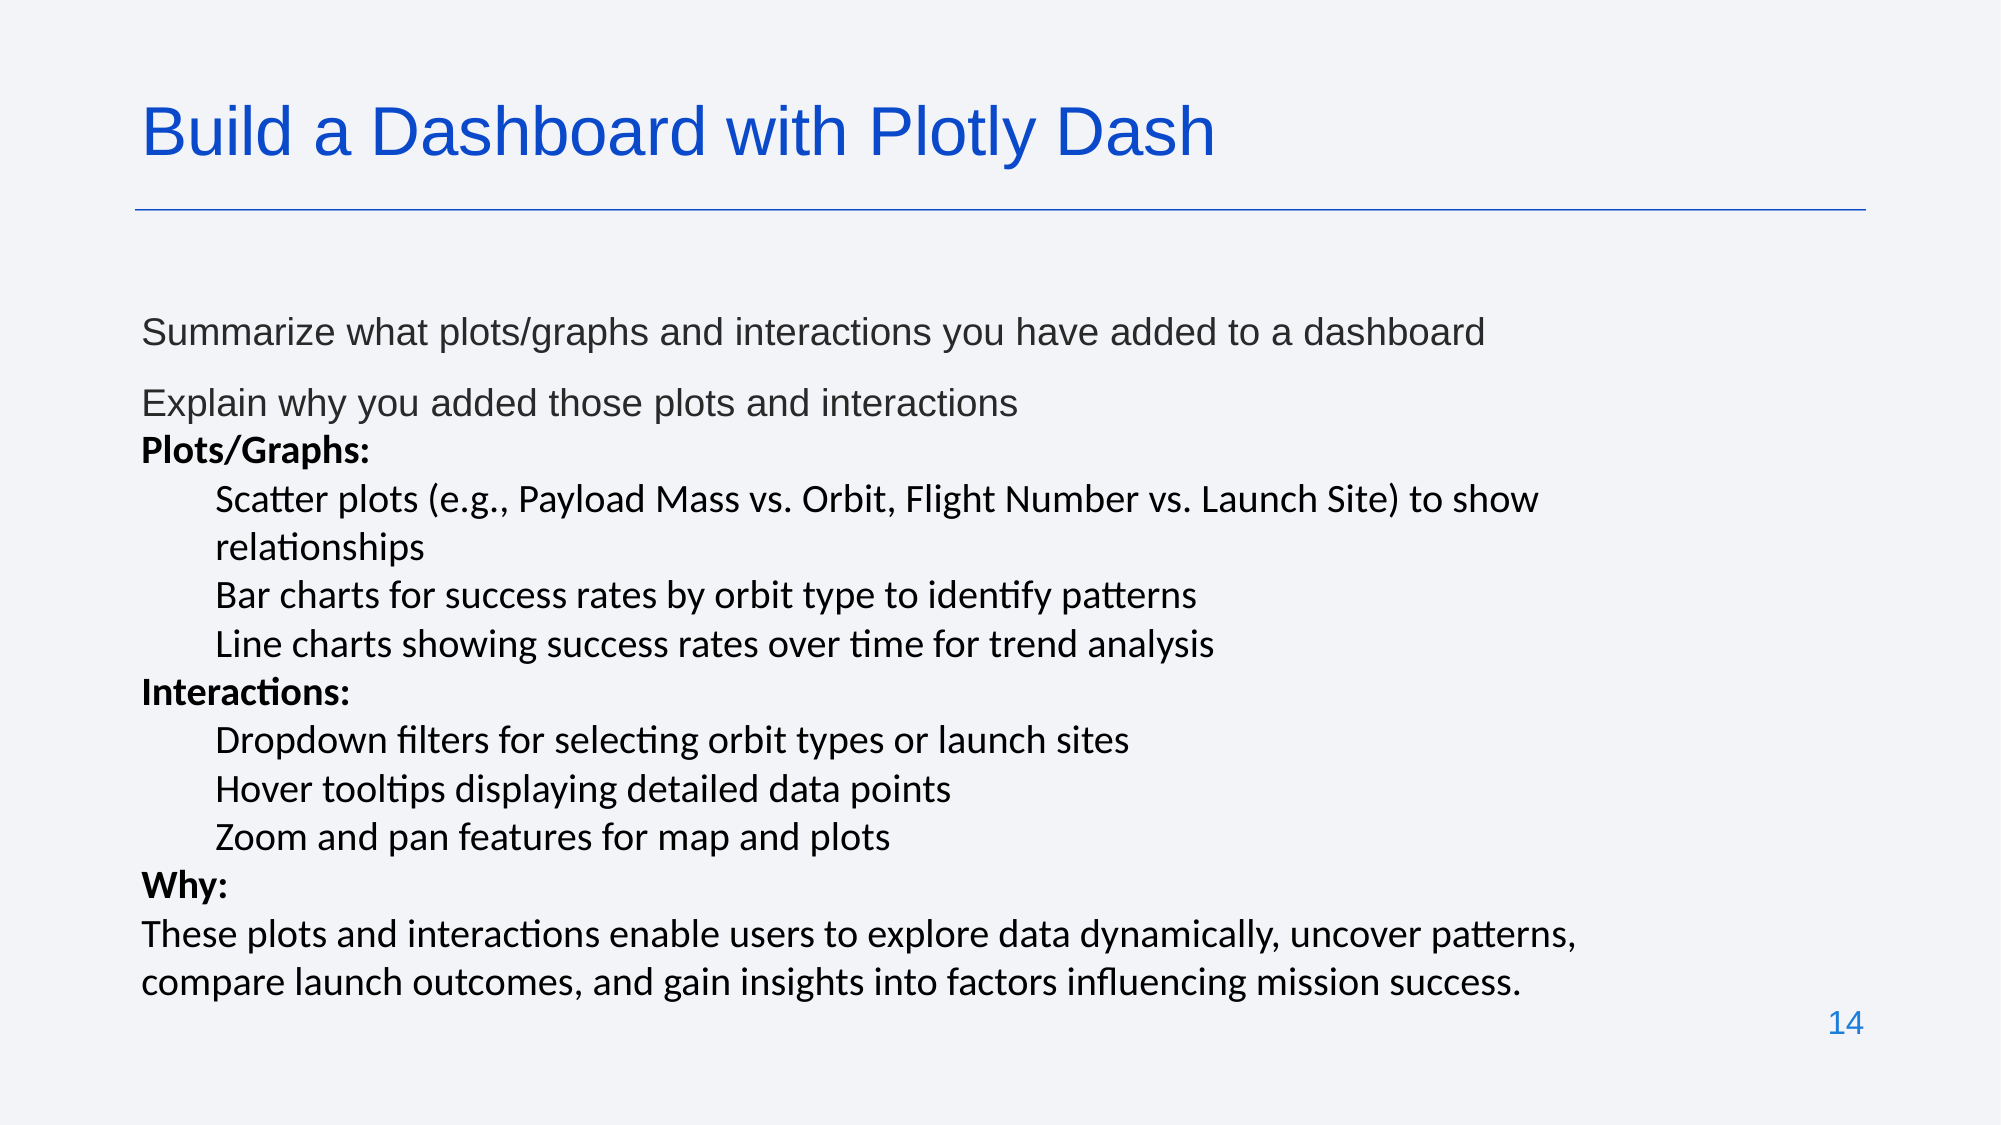

Build a Dashboard with Plotly Dash
Summarize what plots/graphs and interactions you have added to a dashboard
Explain why you added those plots and interactions
Plots/Graphs:
Scatter plots (e.g., Payload Mass vs. Orbit, Flight Number vs. Launch Site) to show relationships
Bar charts for success rates by orbit type to identify patterns
Line charts showing success rates over time for trend analysis
Interactions:
Dropdown filters for selecting orbit types or launch sites
Hover tooltips displaying detailed data points
Zoom and pan features for map and plots
Why:
These plots and interactions enable users to explore data dynamically, uncover patterns, compare launch outcomes, and gain insights into factors influencing mission success.

14